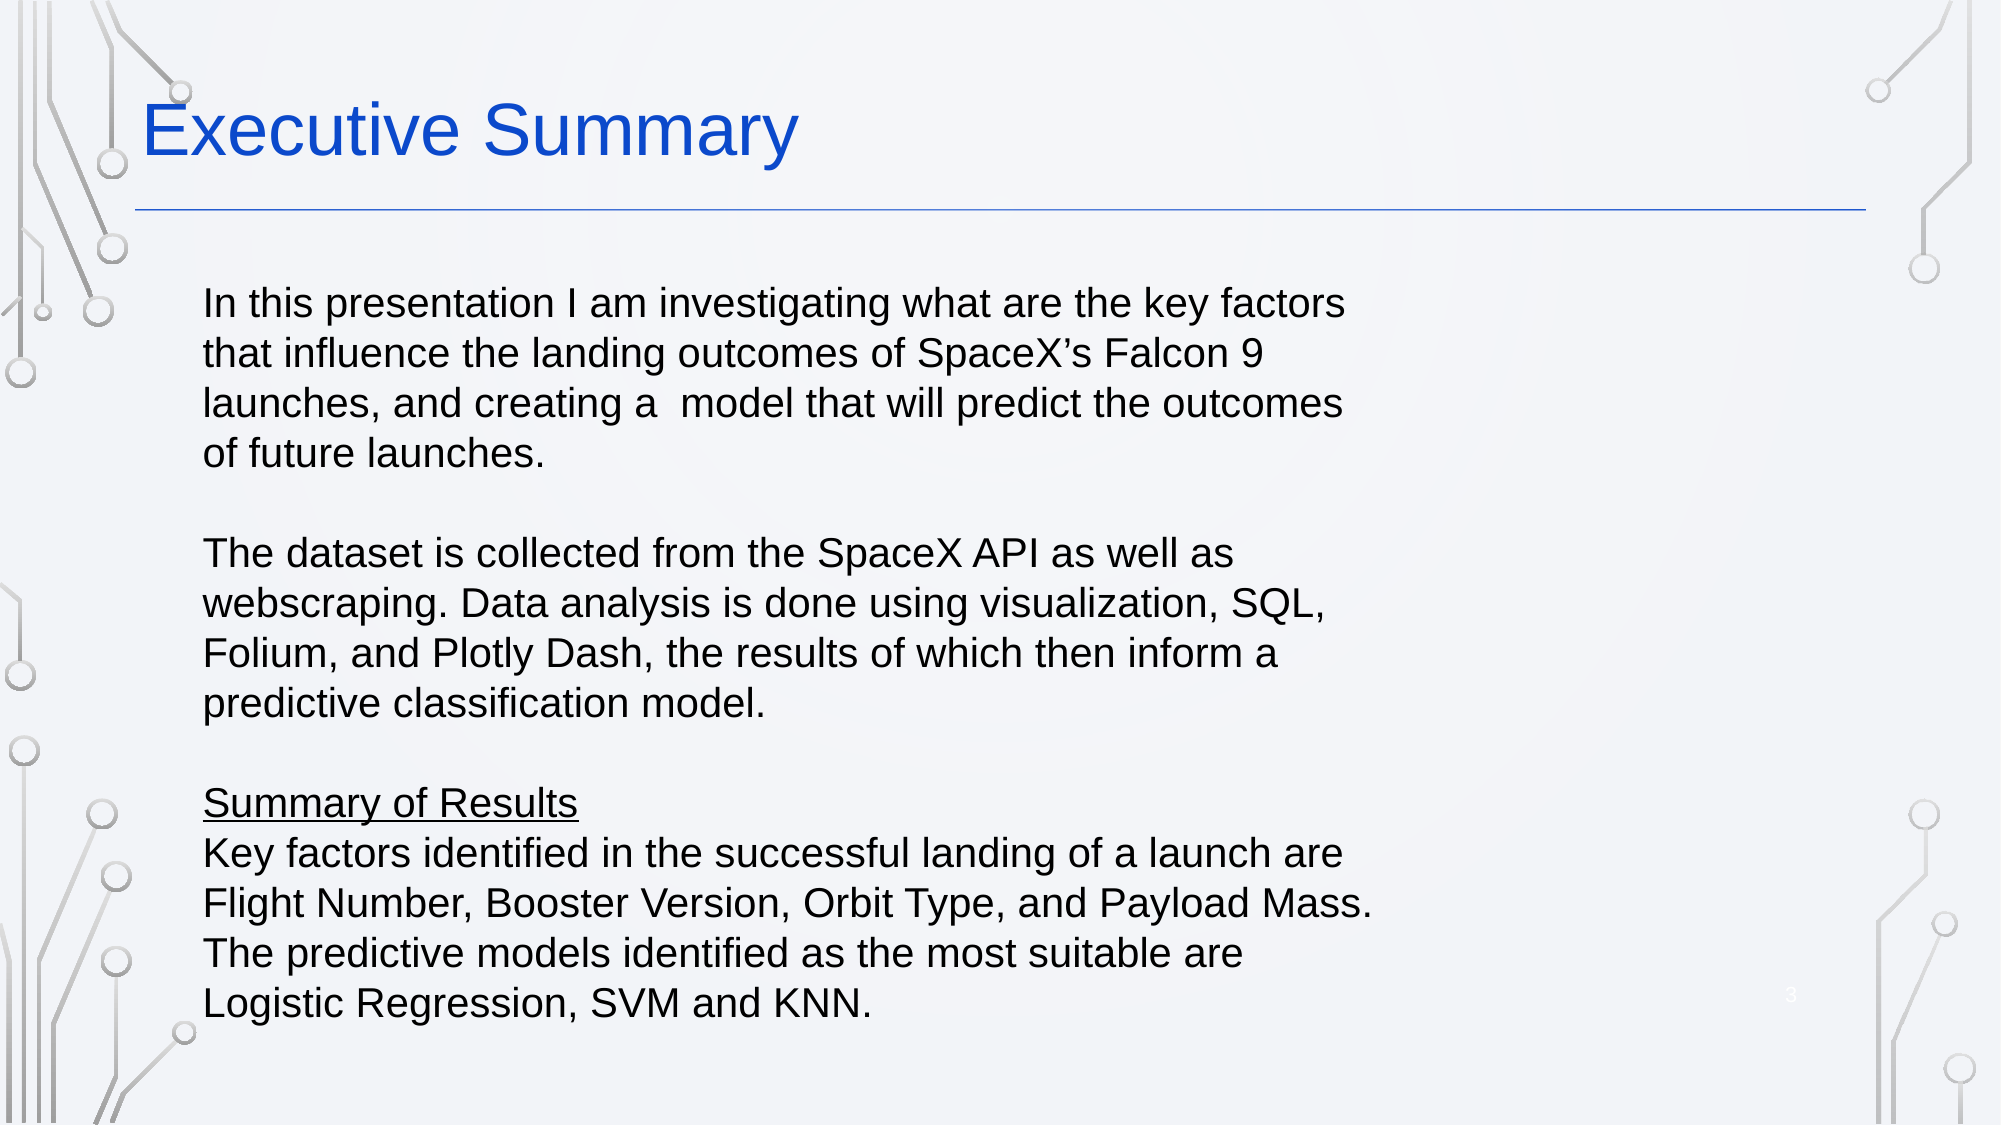

Executive Summary

In this presentation I am investigating what are the key factors that influence the landing outcomes of SpaceX’s Falcon 9 launches, and creating a  model that will predict the outcomes of future launches.

The dataset is collected from the SpaceX API as well as webscraping. Data analysis is done using visualization, SQL, Folium, and Plotly Dash, the results of which then inform a predictive classification model.

Summary of Results
Key factors identified in the successful landing of a launch are Flight Number, Booster Version, Orbit Type, and Payload Mass. The predictive models identified as the most suitable are Logistic Regression, SVM and KNN.

3